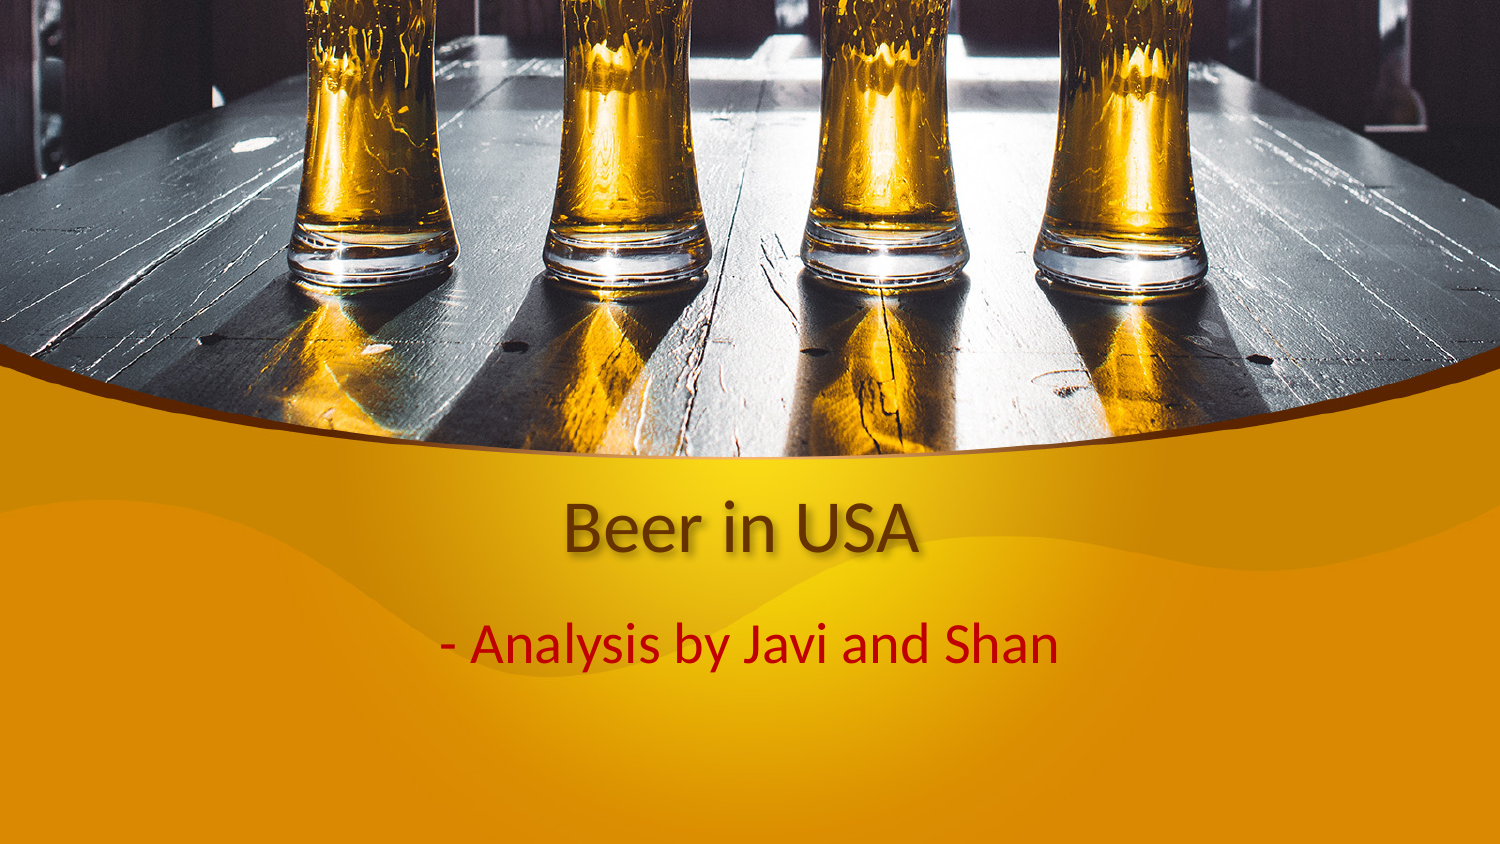

# Beer in USA
- Analysis by Javi and Shan